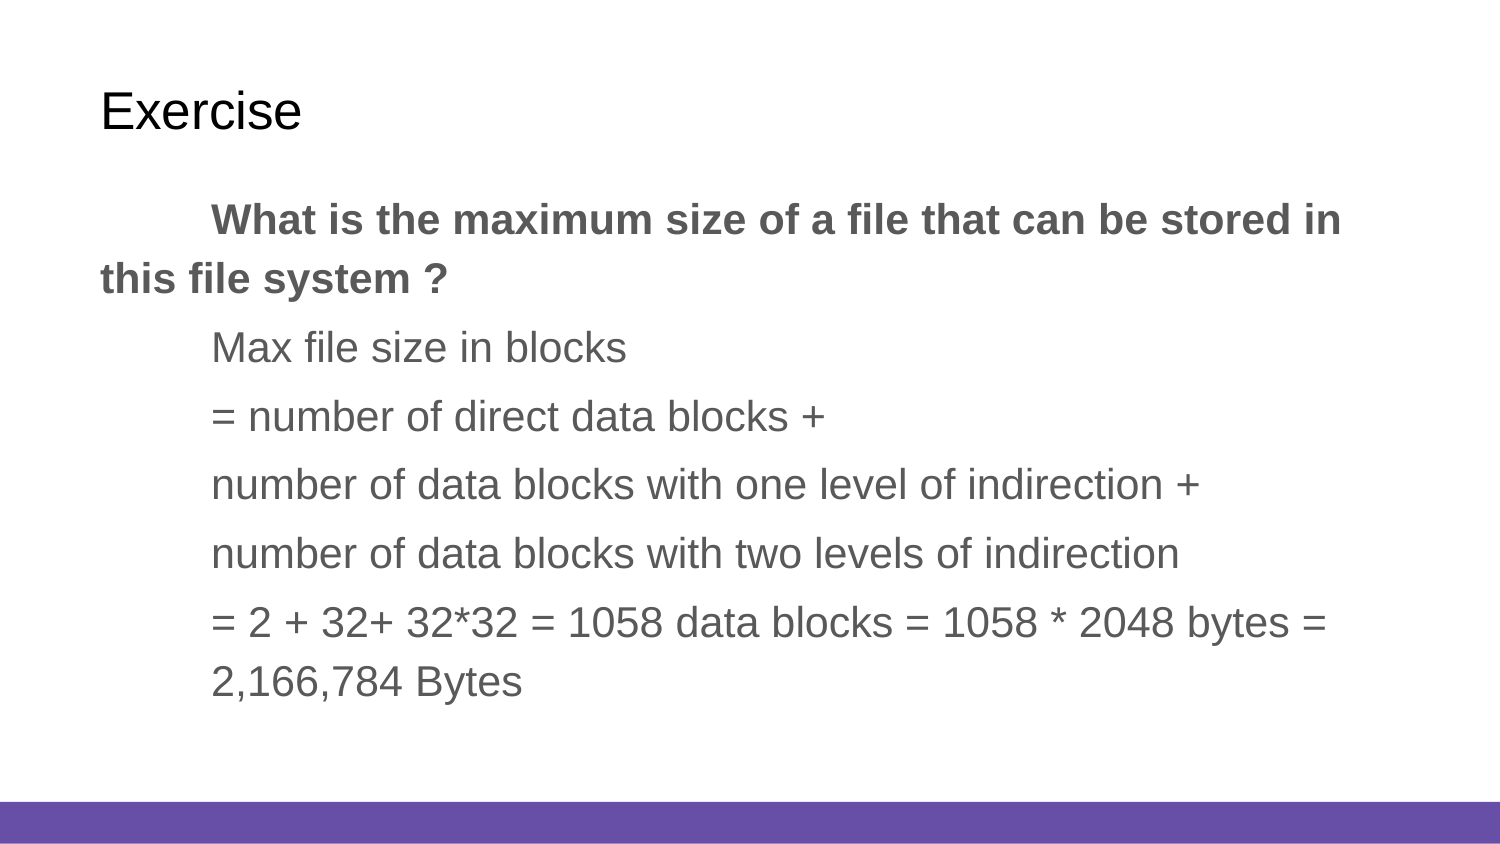

# Exercise
What is the maximum size of a file that can be stored in this file system ?
Max file size in blocks
= number of direct data blocks +
number of data blocks with one level of indirection +
number of data blocks with two levels of indirection
= 2 + 32+ 32*32 = 1058 data blocks = 1058 * 2048 bytes = 2,166,784 Bytes